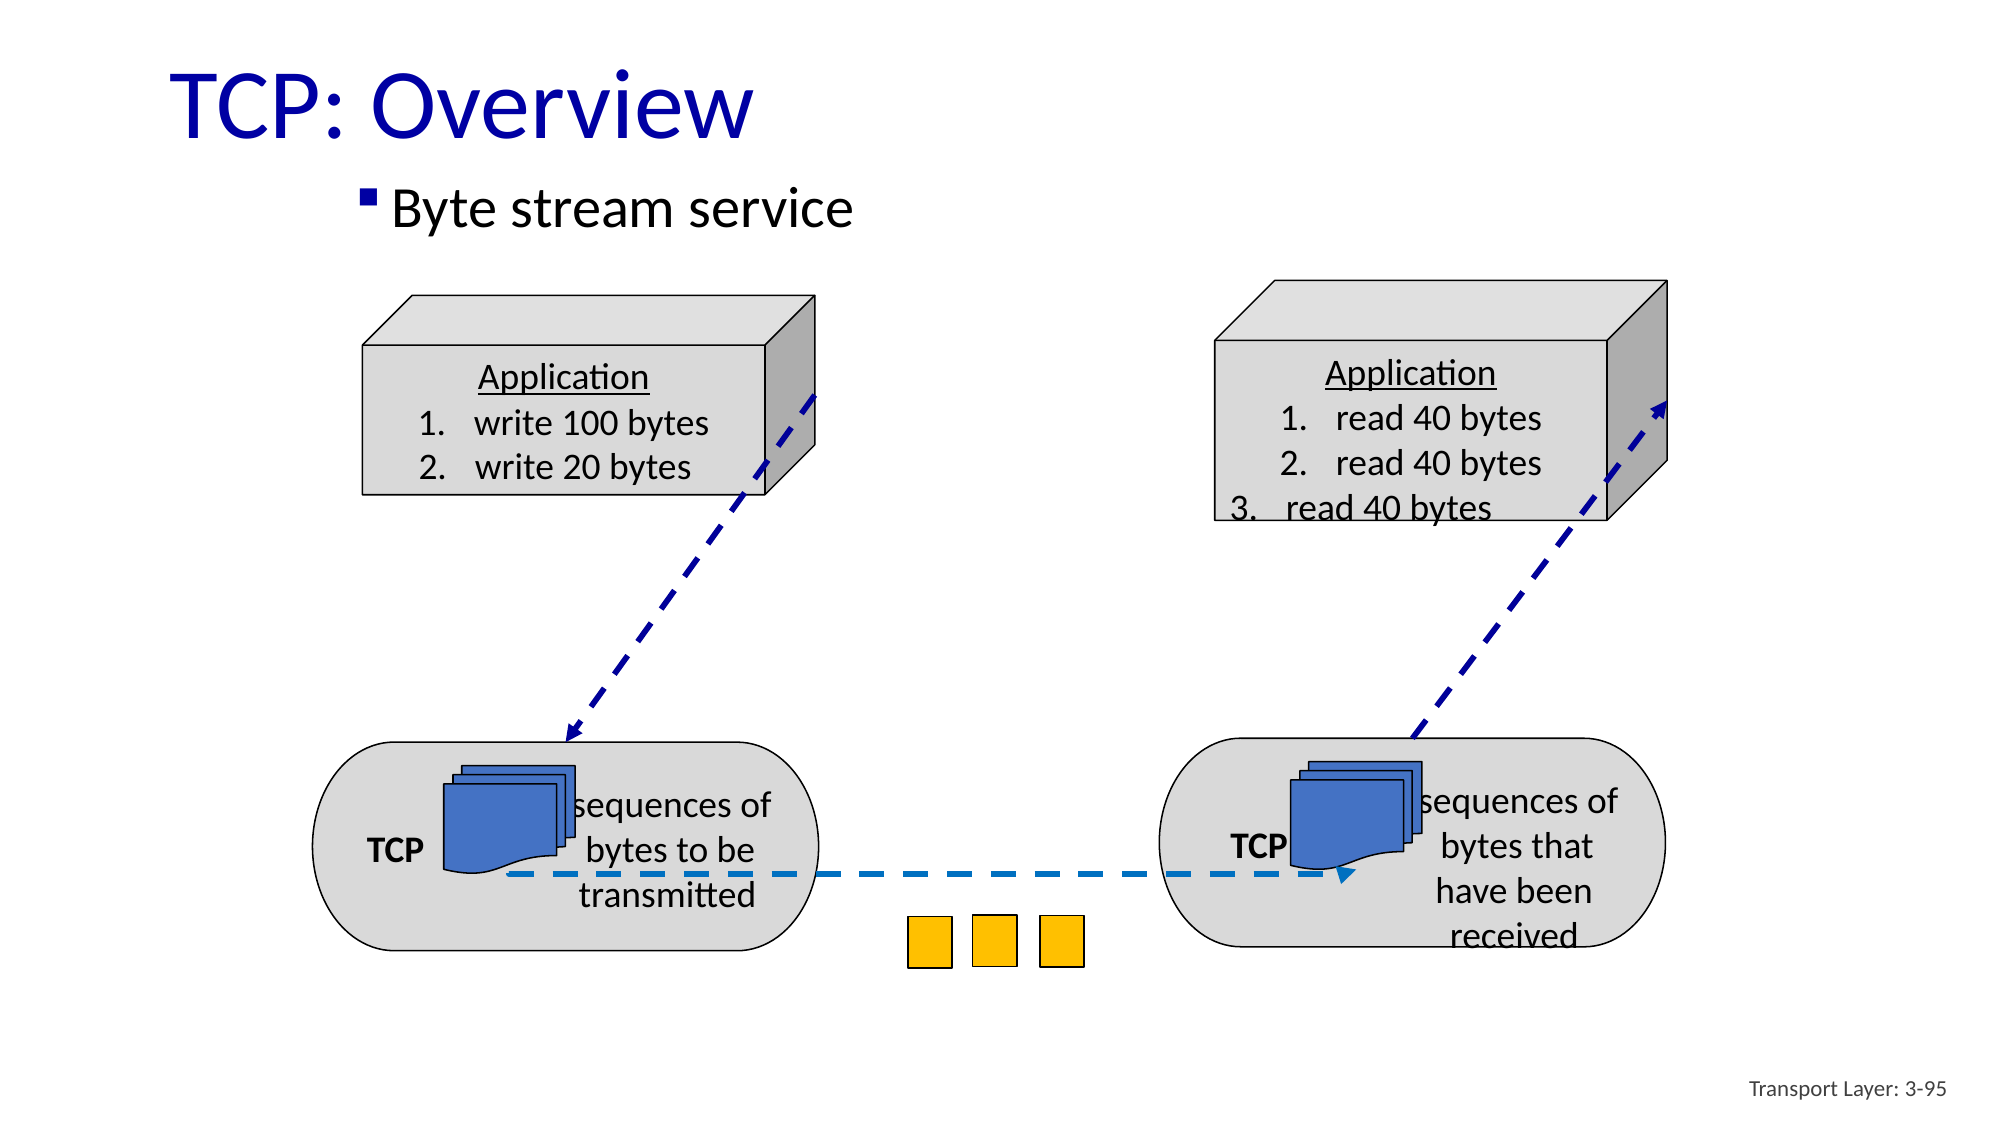

# (3.5) Connection-Oriented Transport: P - Overview
TCP: Overview
Byte stream service

Application
read 40 bytes
read 40 bytes
read 40 bytes
Application
write 100 bytes
write 20 bytes
                         sequences of
TCP                  bytes that
                         have been
                                  received

                         sequences of
TCP                   bytes to be
                                  transmitted

Transport Layer: 3-95